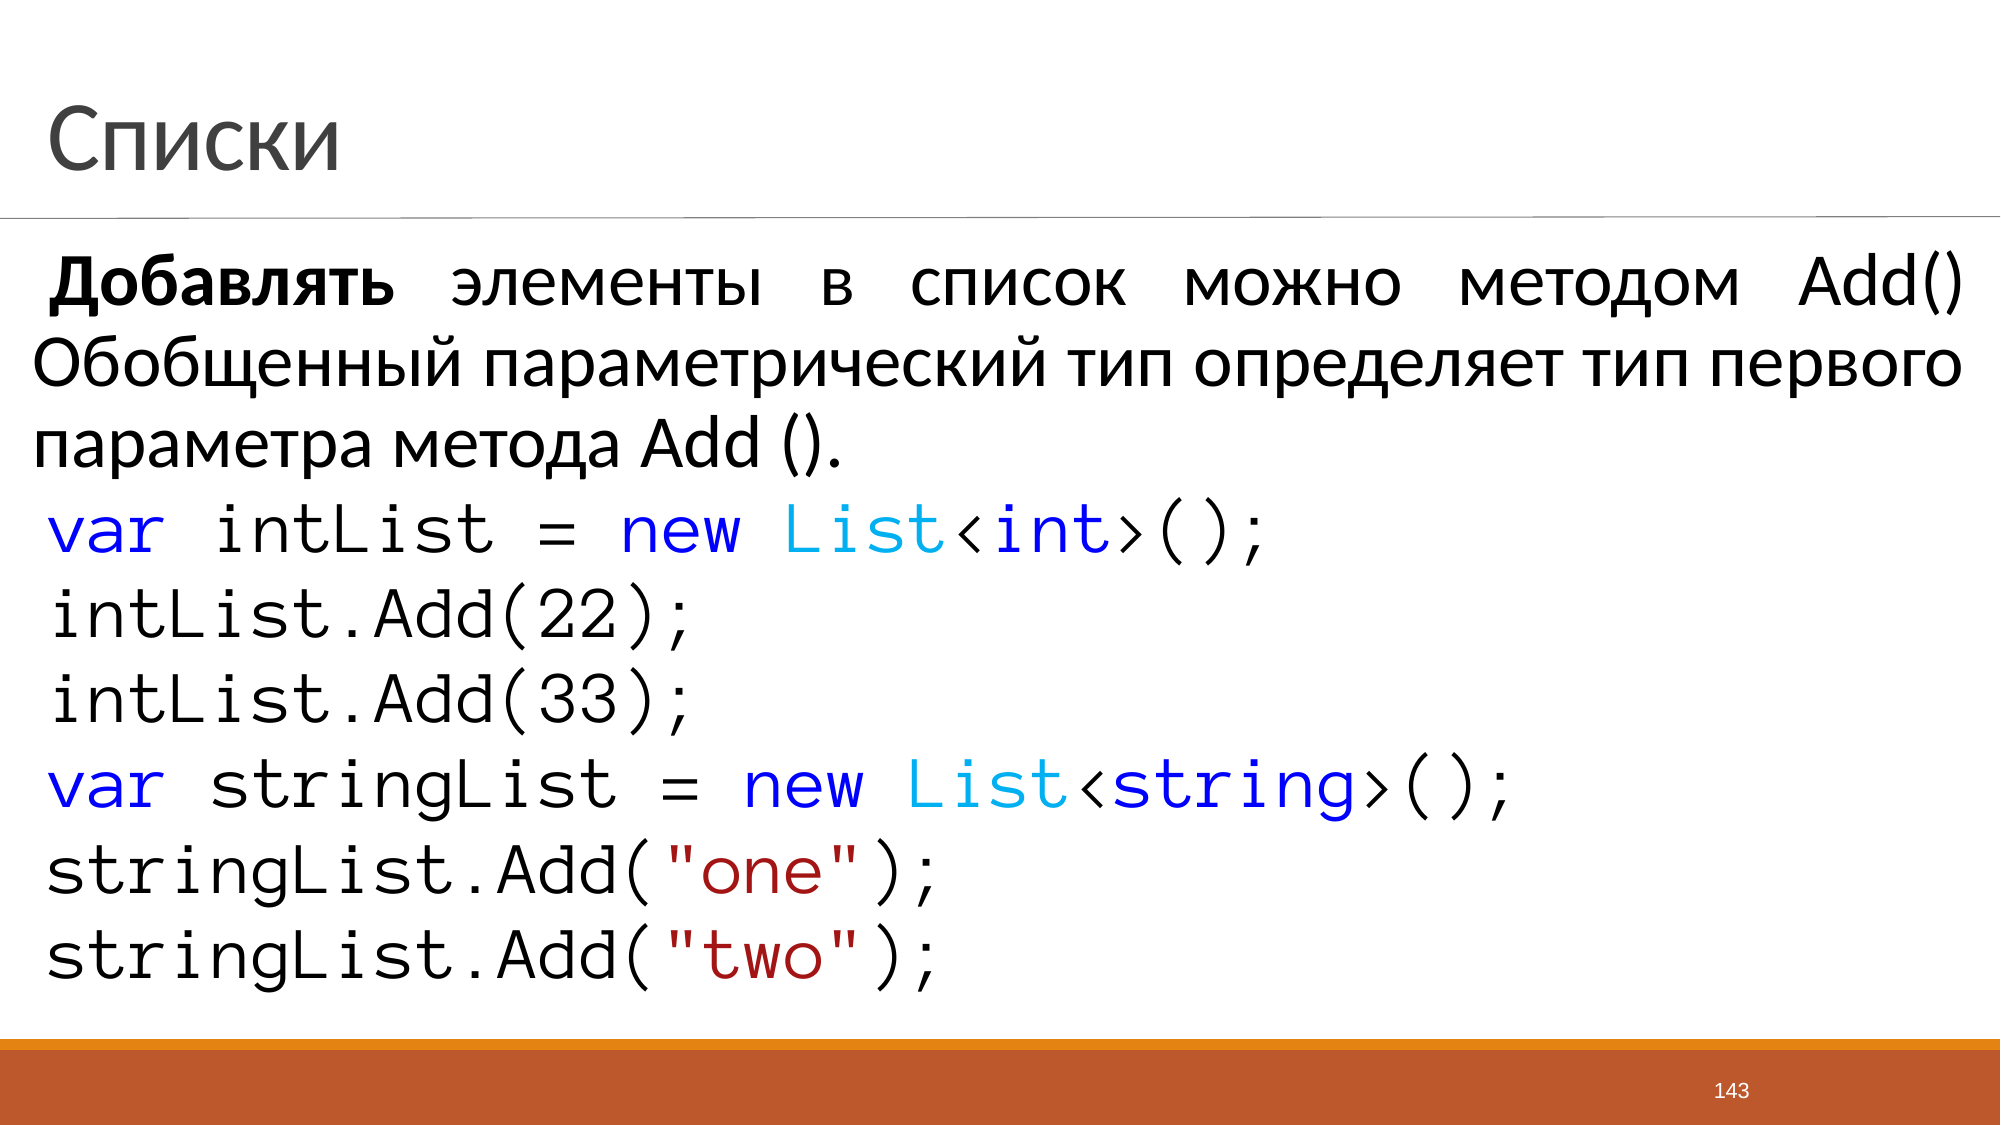

# Списки
Добавлять элементы в список можно методом Add() Обобщенный параметрический тип определяет тип первого параметра метода Add ().
var intList = new List<int>();
intList.Add(22);
intList.Add(33);
var stringList = new List<string>();
stringList.Add("one");
stringList.Add("two");
143